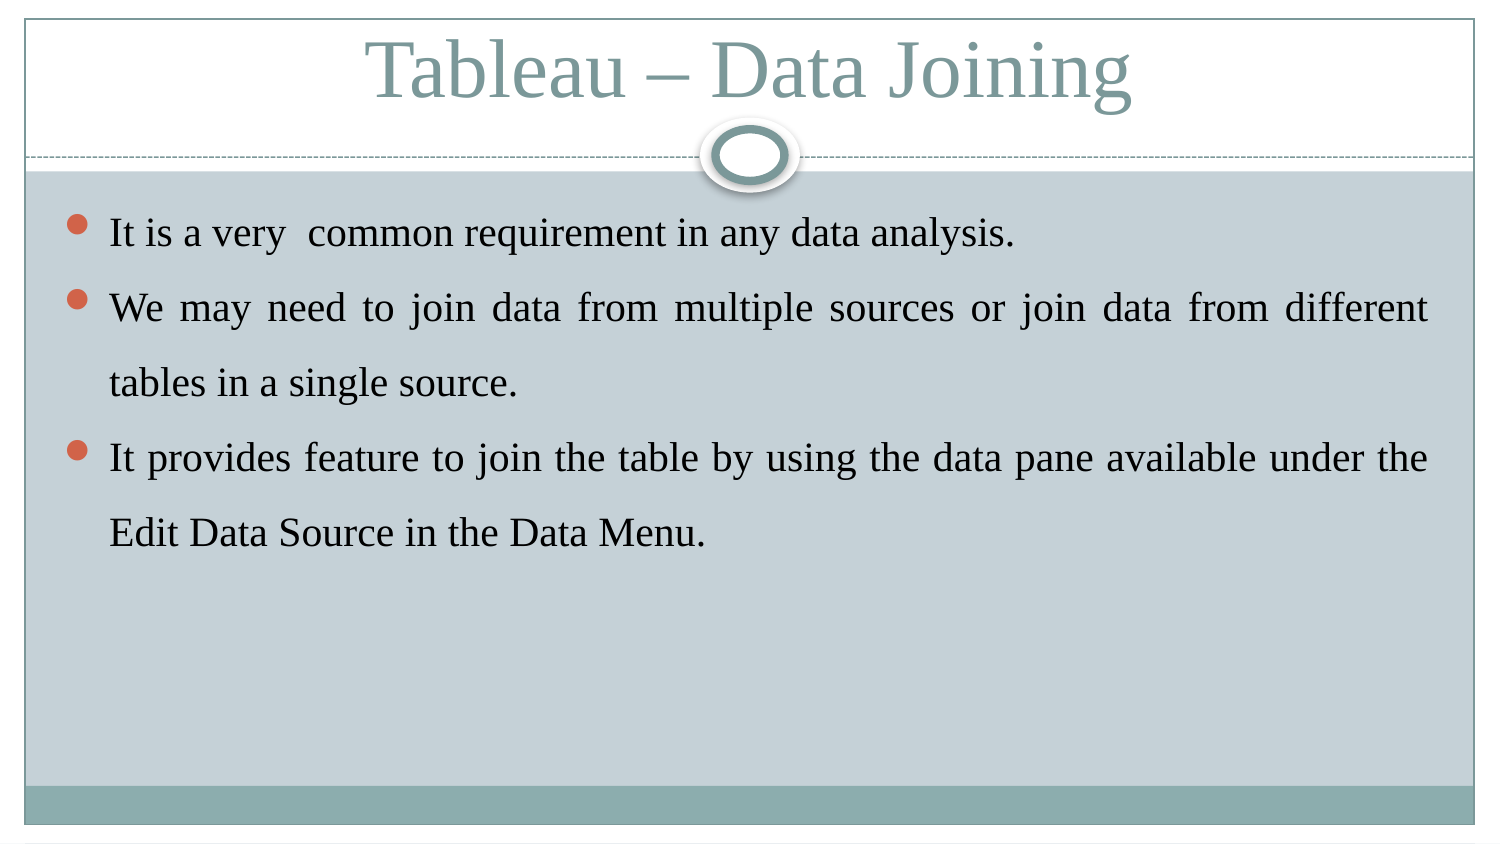

# Tableau – Data Joining
It is a very  common requirement in any data analysis.
We may need to join data from multiple sources or join data from different tables in a single source.
It provides feature to join the table by using the data pane available under the Edit Data Source in the Data Menu.